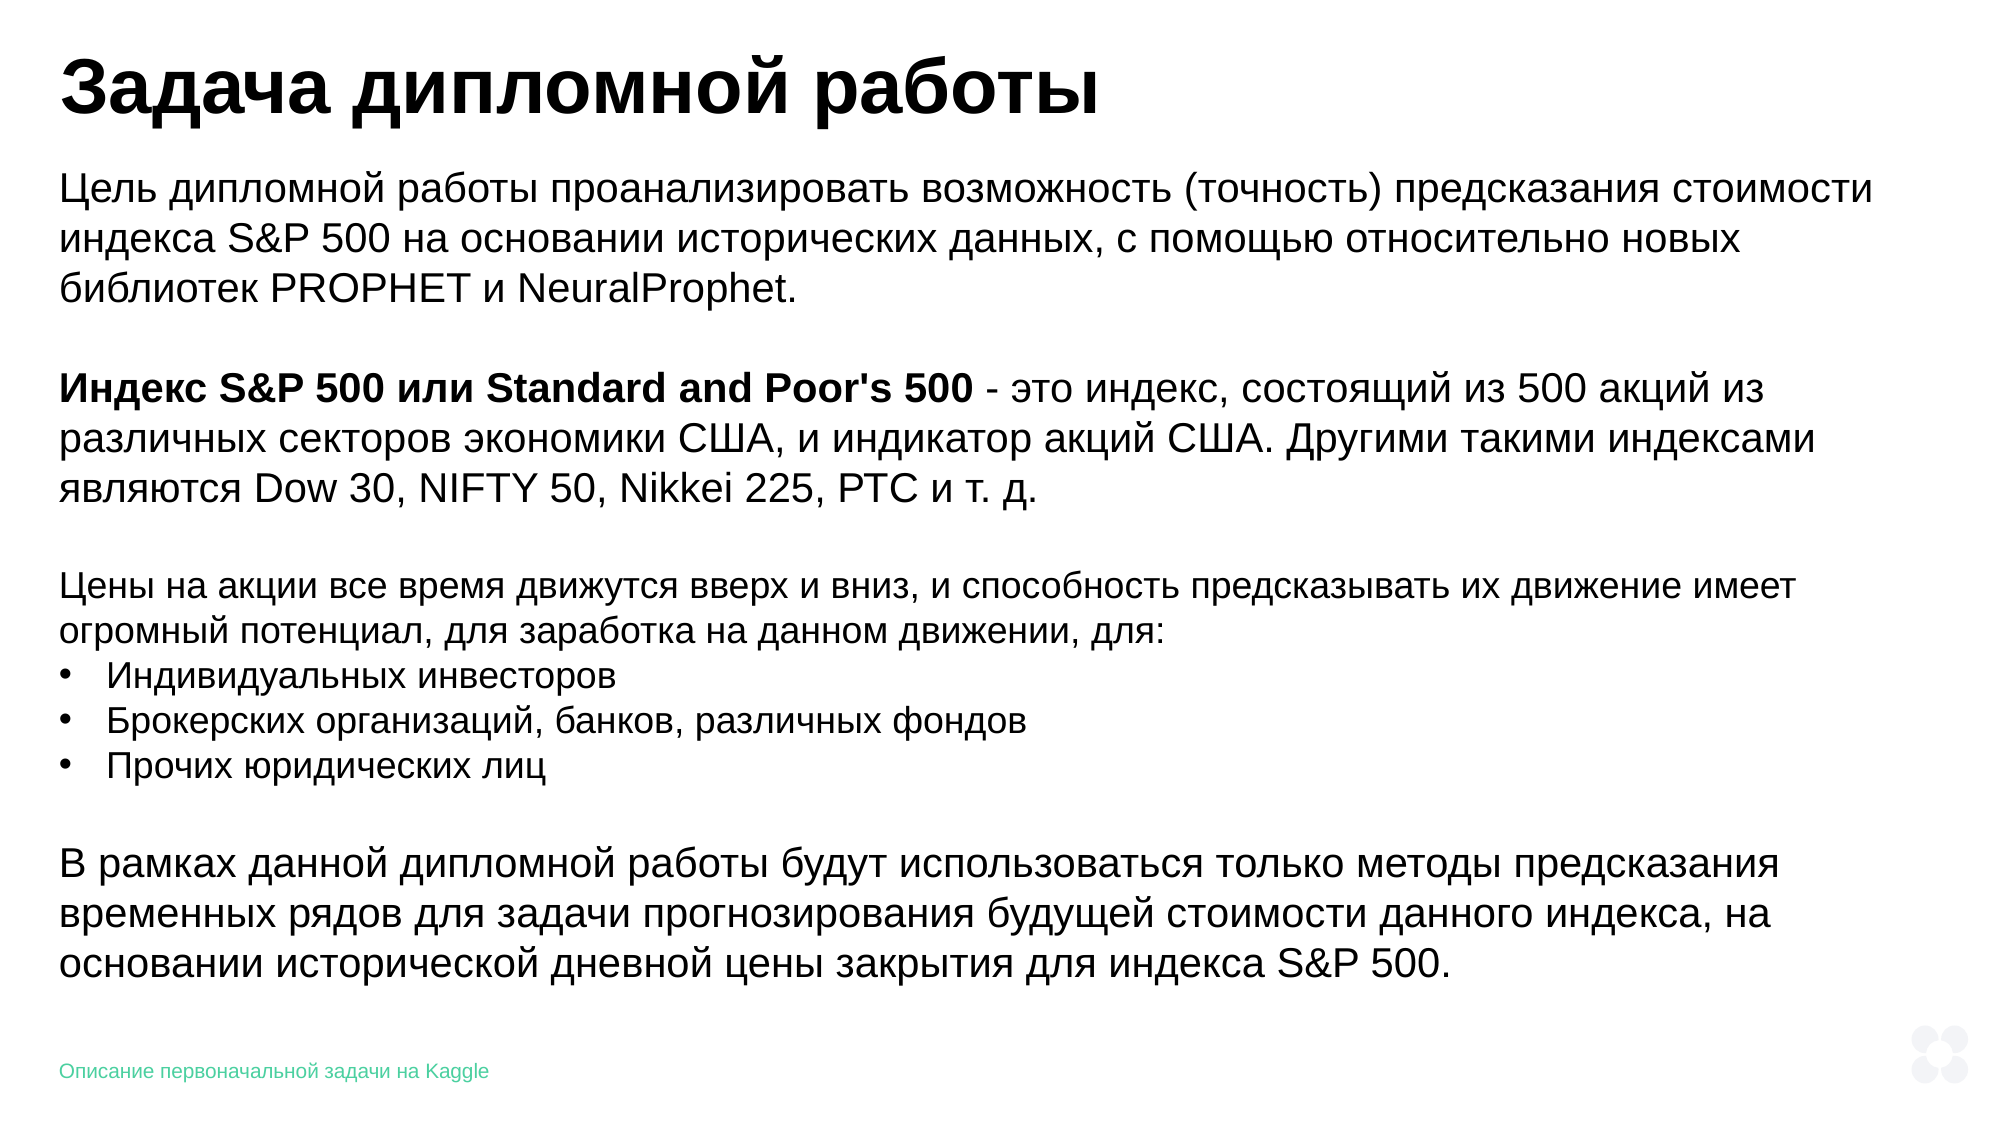

Задача дипломной работы
Цель дипломной работы проанализировать возможность (точность) предсказания стоимости индекса S&P 500 на основании исторических данных, с помощью относительно новых библиотек PROPHET и NeuralProphet.

Индекс S&P 500 или Standard and Poor's 500 - это индекс, состоящий из 500 акций из различных секторов экономики США, и индикатор акций США. Другими такими индексами являются Dow 30, NIFTY 50, Nikkei 225, РТС и т. д.

Цены на акции все время движутся вверх и вниз, и способность предсказывать их движение имеет огромный потенциал, для заработка на данном движении, для:
Индивидуальных инвесторов
Брокерских организаций, банков, различных фондов
Прочих юридических лиц

В рамках данной дипломной работы будут использоваться только методы предсказания временных рядов для задачи прогнозирования будущей стоимости данного индекса, на основании исторической дневной цены закрытия для индекса S&P 500.

Описание первоначальной задачи на Kaggle